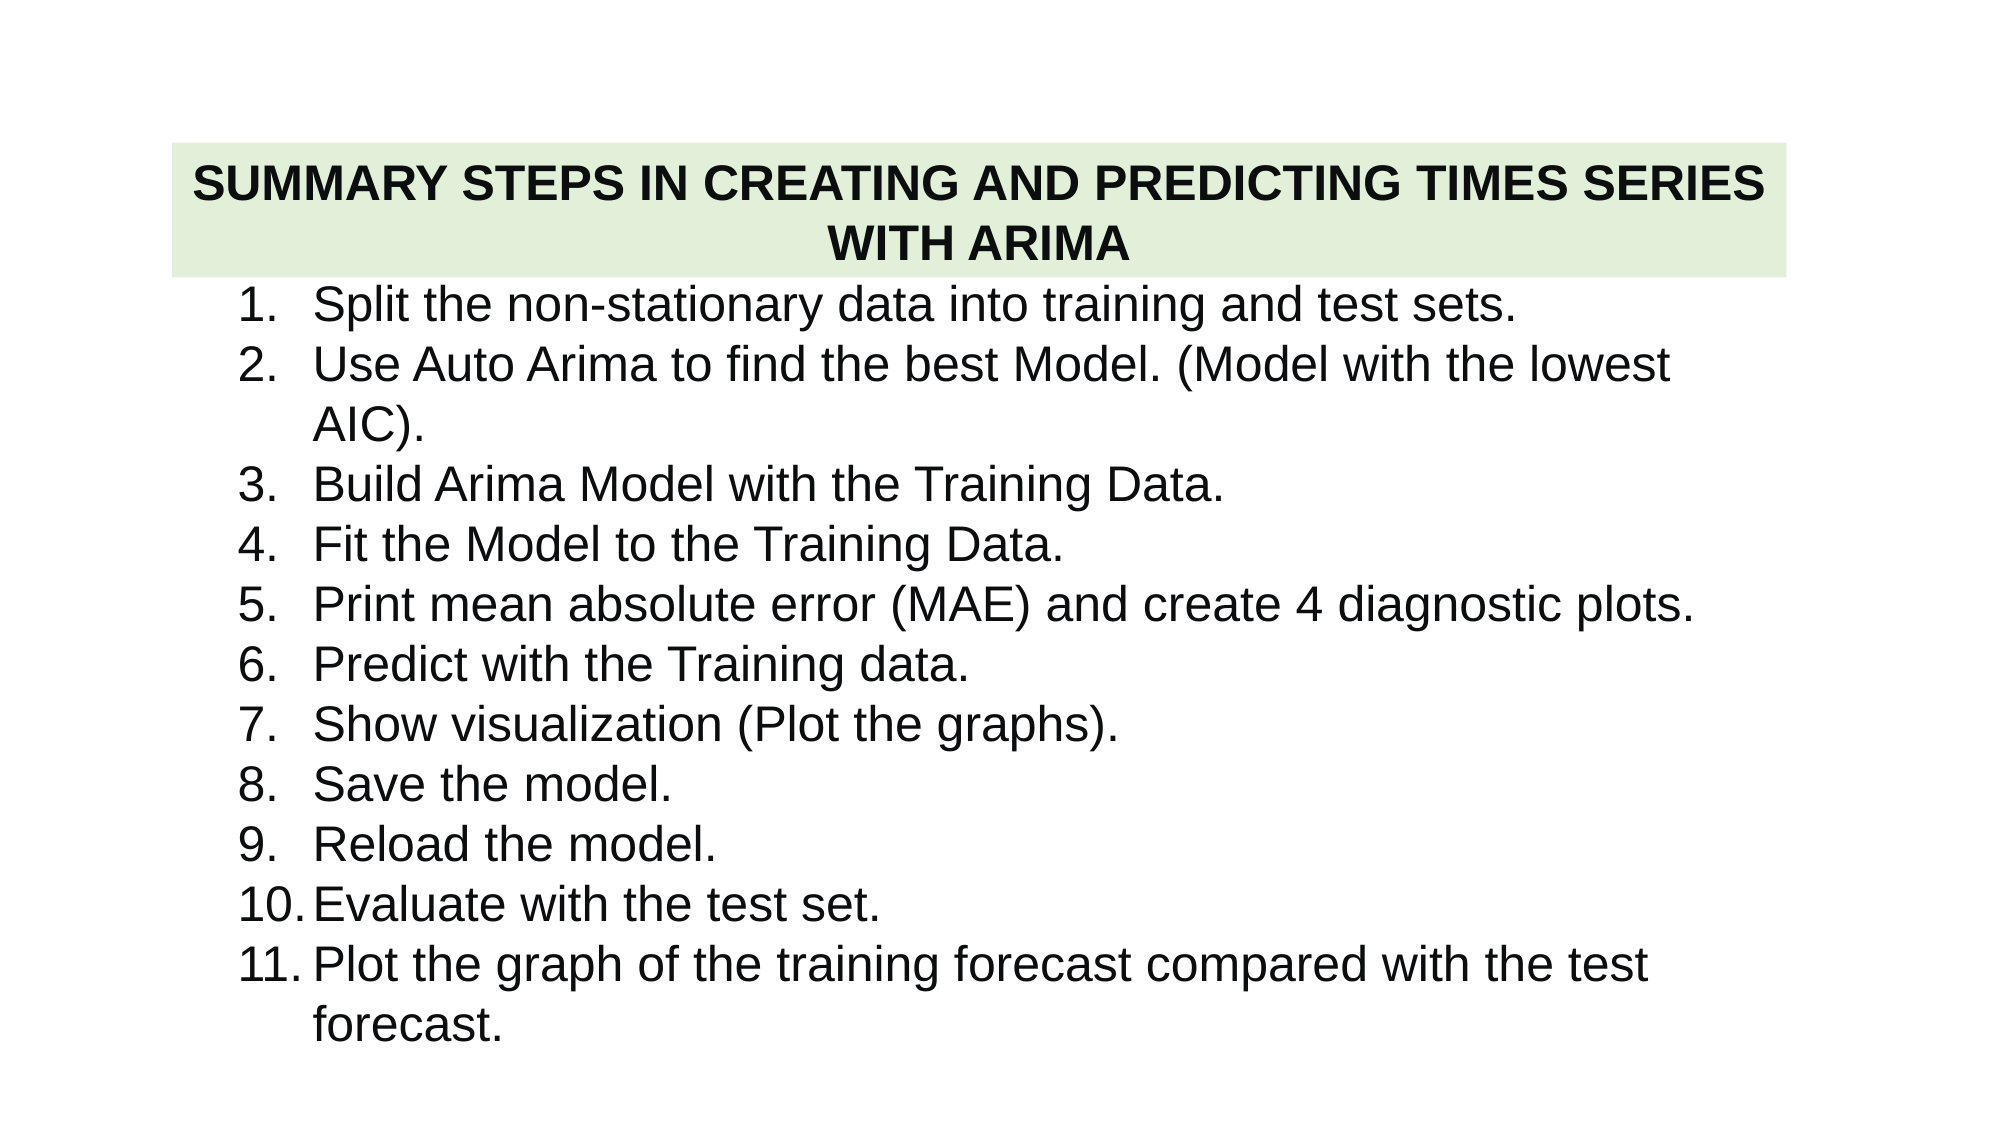

SUMMARY STEPS IN CREATING AND PREDICTING TIMES SERIES WITH ARIMA
Split the non-stationary data into training and test sets.
Use Auto Arima to find the best Model. (Model with the lowest AIC).
Build Arima Model with the Training Data.
Fit the Model to the Training Data.
Print mean absolute error (MAE) and create 4 diagnostic plots.
Predict with the Training data.
Show visualization (Plot the graphs).
Save the model.
Reload the model.
Evaluate with the test set.
Plot the graph of the training forecast compared with the test forecast.